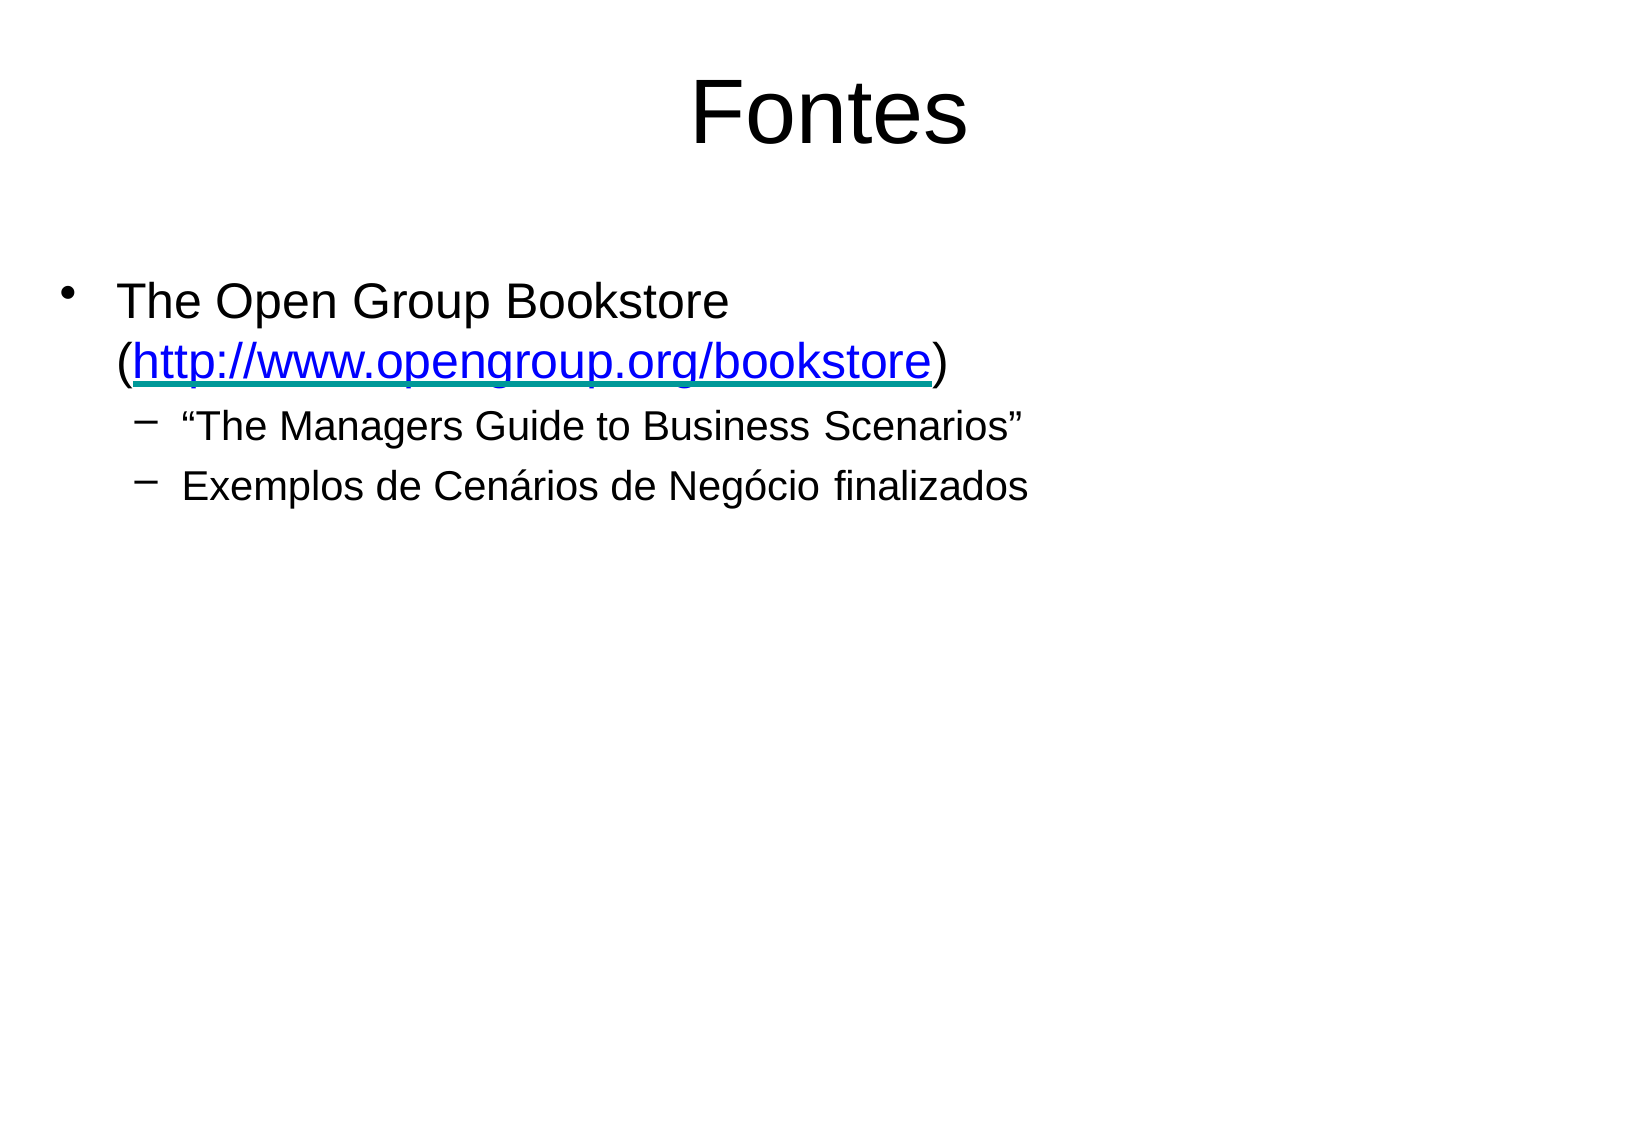

# Fontes
The Open Group Bookstore
(http://www.opengroup.org/bookstore)
“The Managers Guide to Business Scenarios”
Exemplos de Cenários de Negócio finalizados